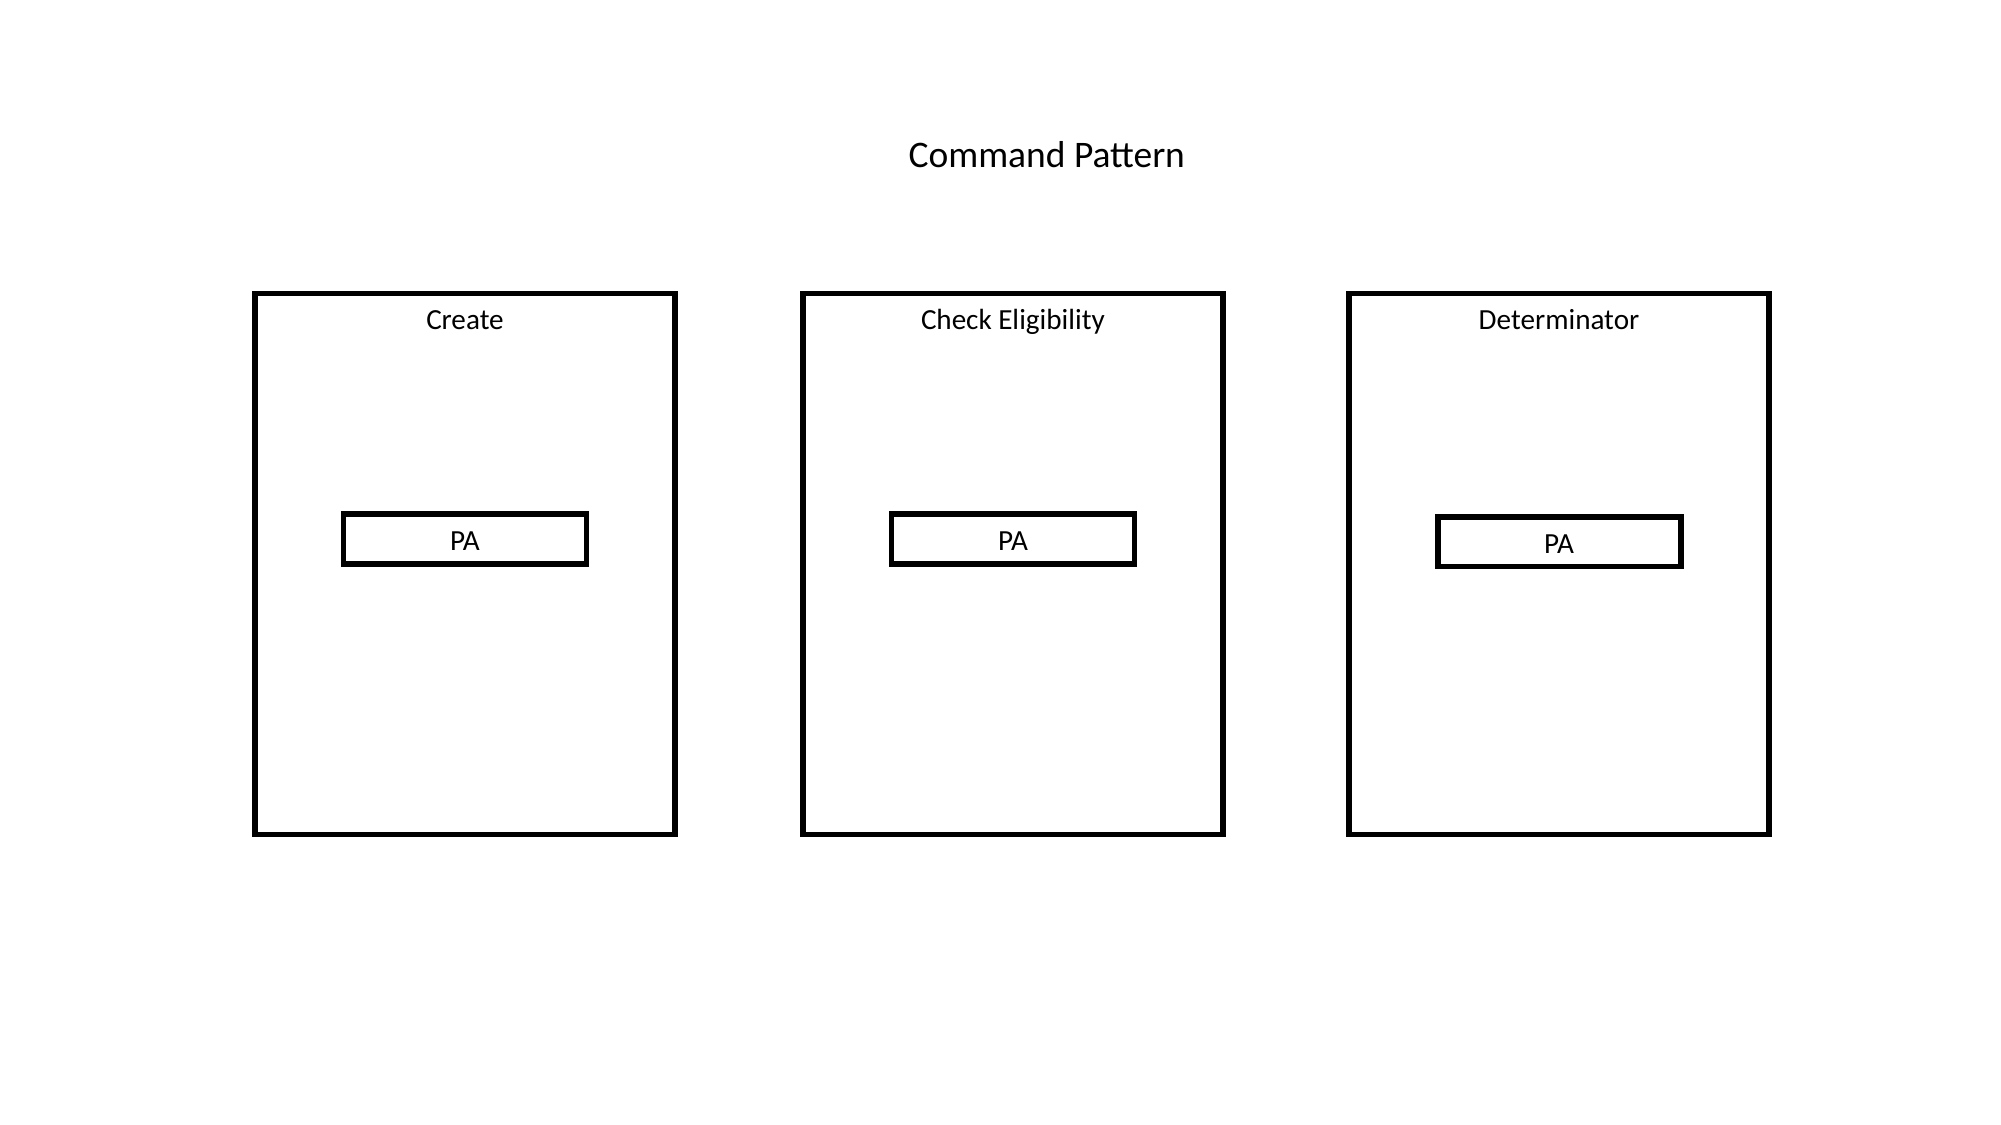

Command Pattern
Create
Check Eligibility
Determinator
PA
PA
PA